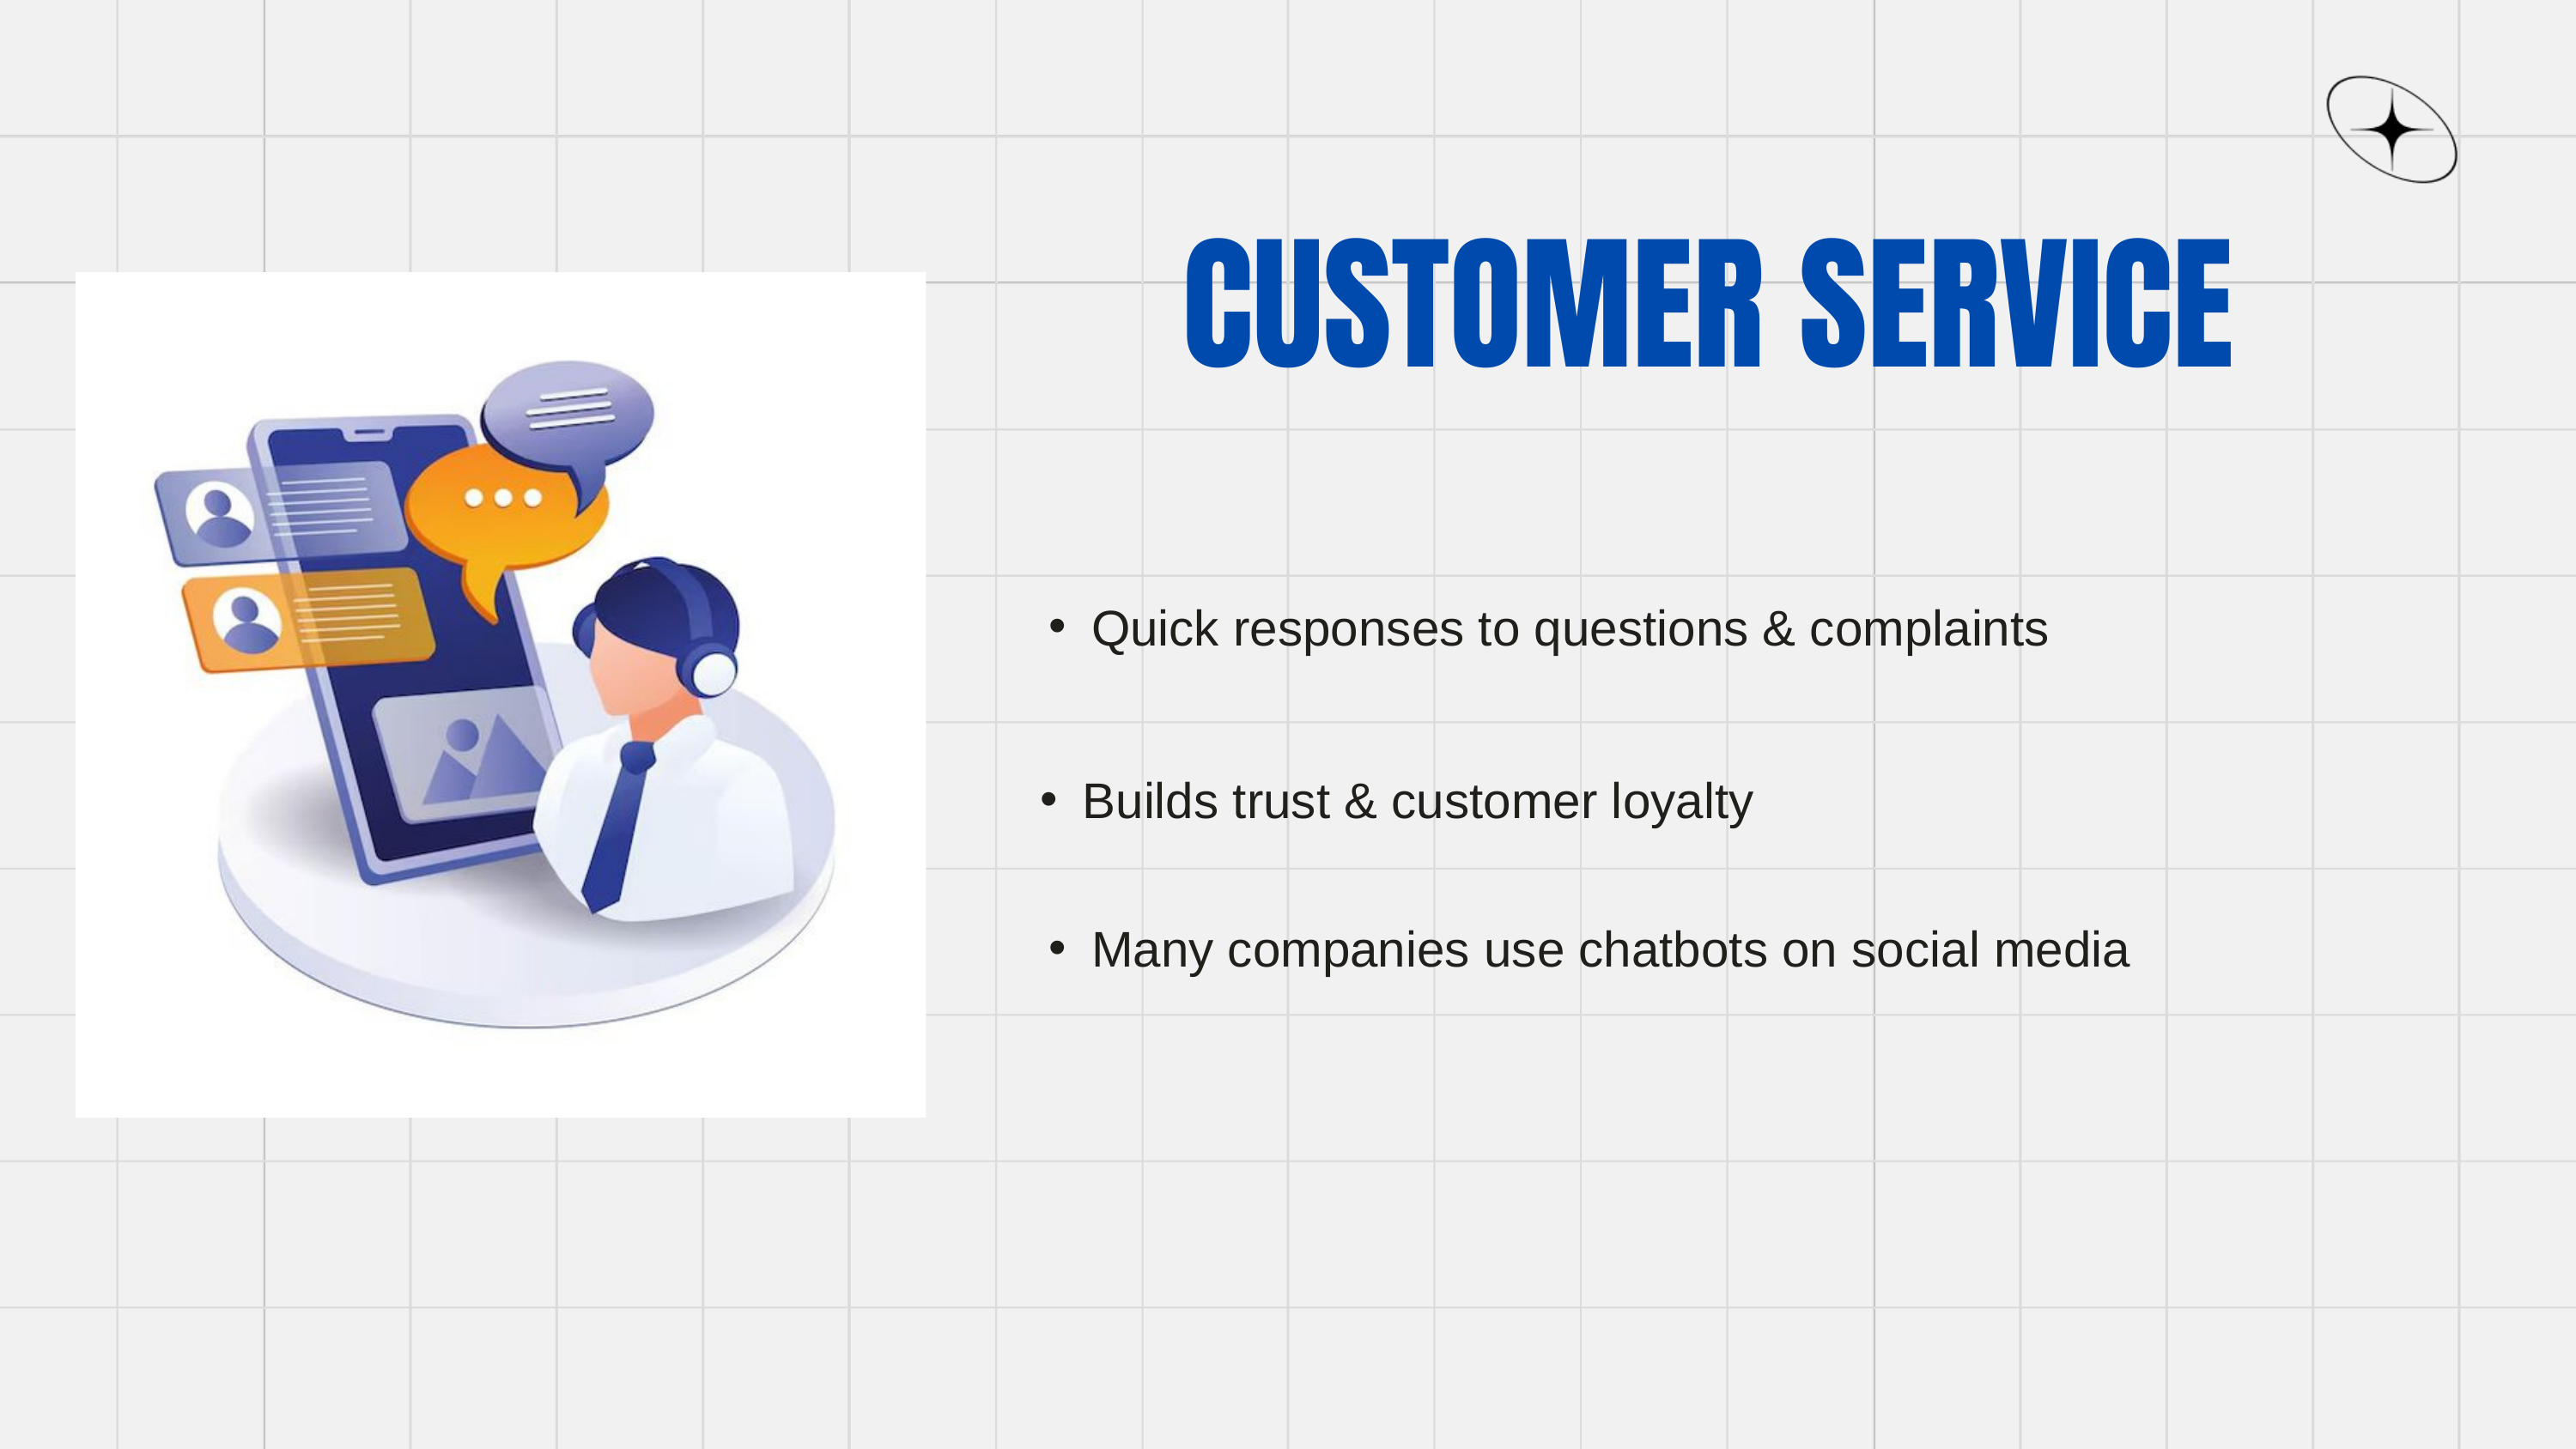

CUSTOMER SERVICE

Quick responses to questions & complaints
Builds trust & customer loyalty
Many companies use chatbots on social media